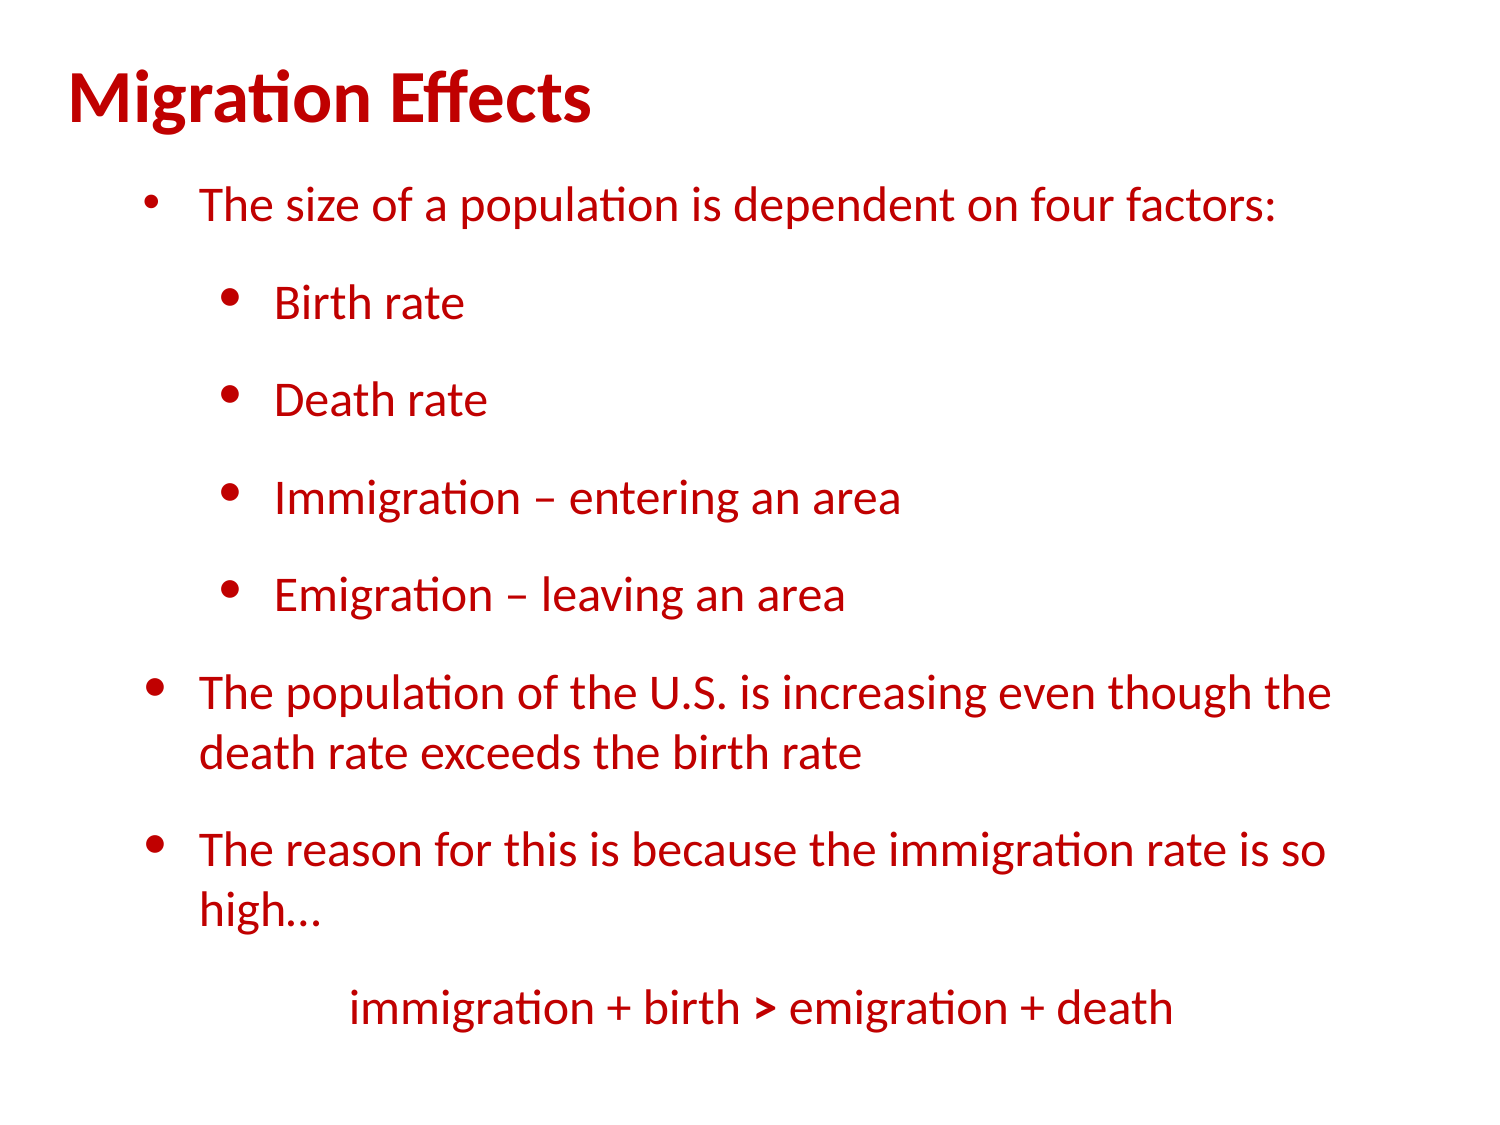

Migration Effects
The size of a population is dependent on four factors:
Birth rate
Death rate
Immigration – entering an area
Emigration – leaving an area
The population of the U.S. is increasing even though the death rate exceeds the birth rate
The reason for this is because the immigration rate is so high…
		immigration + birth > emigration + death